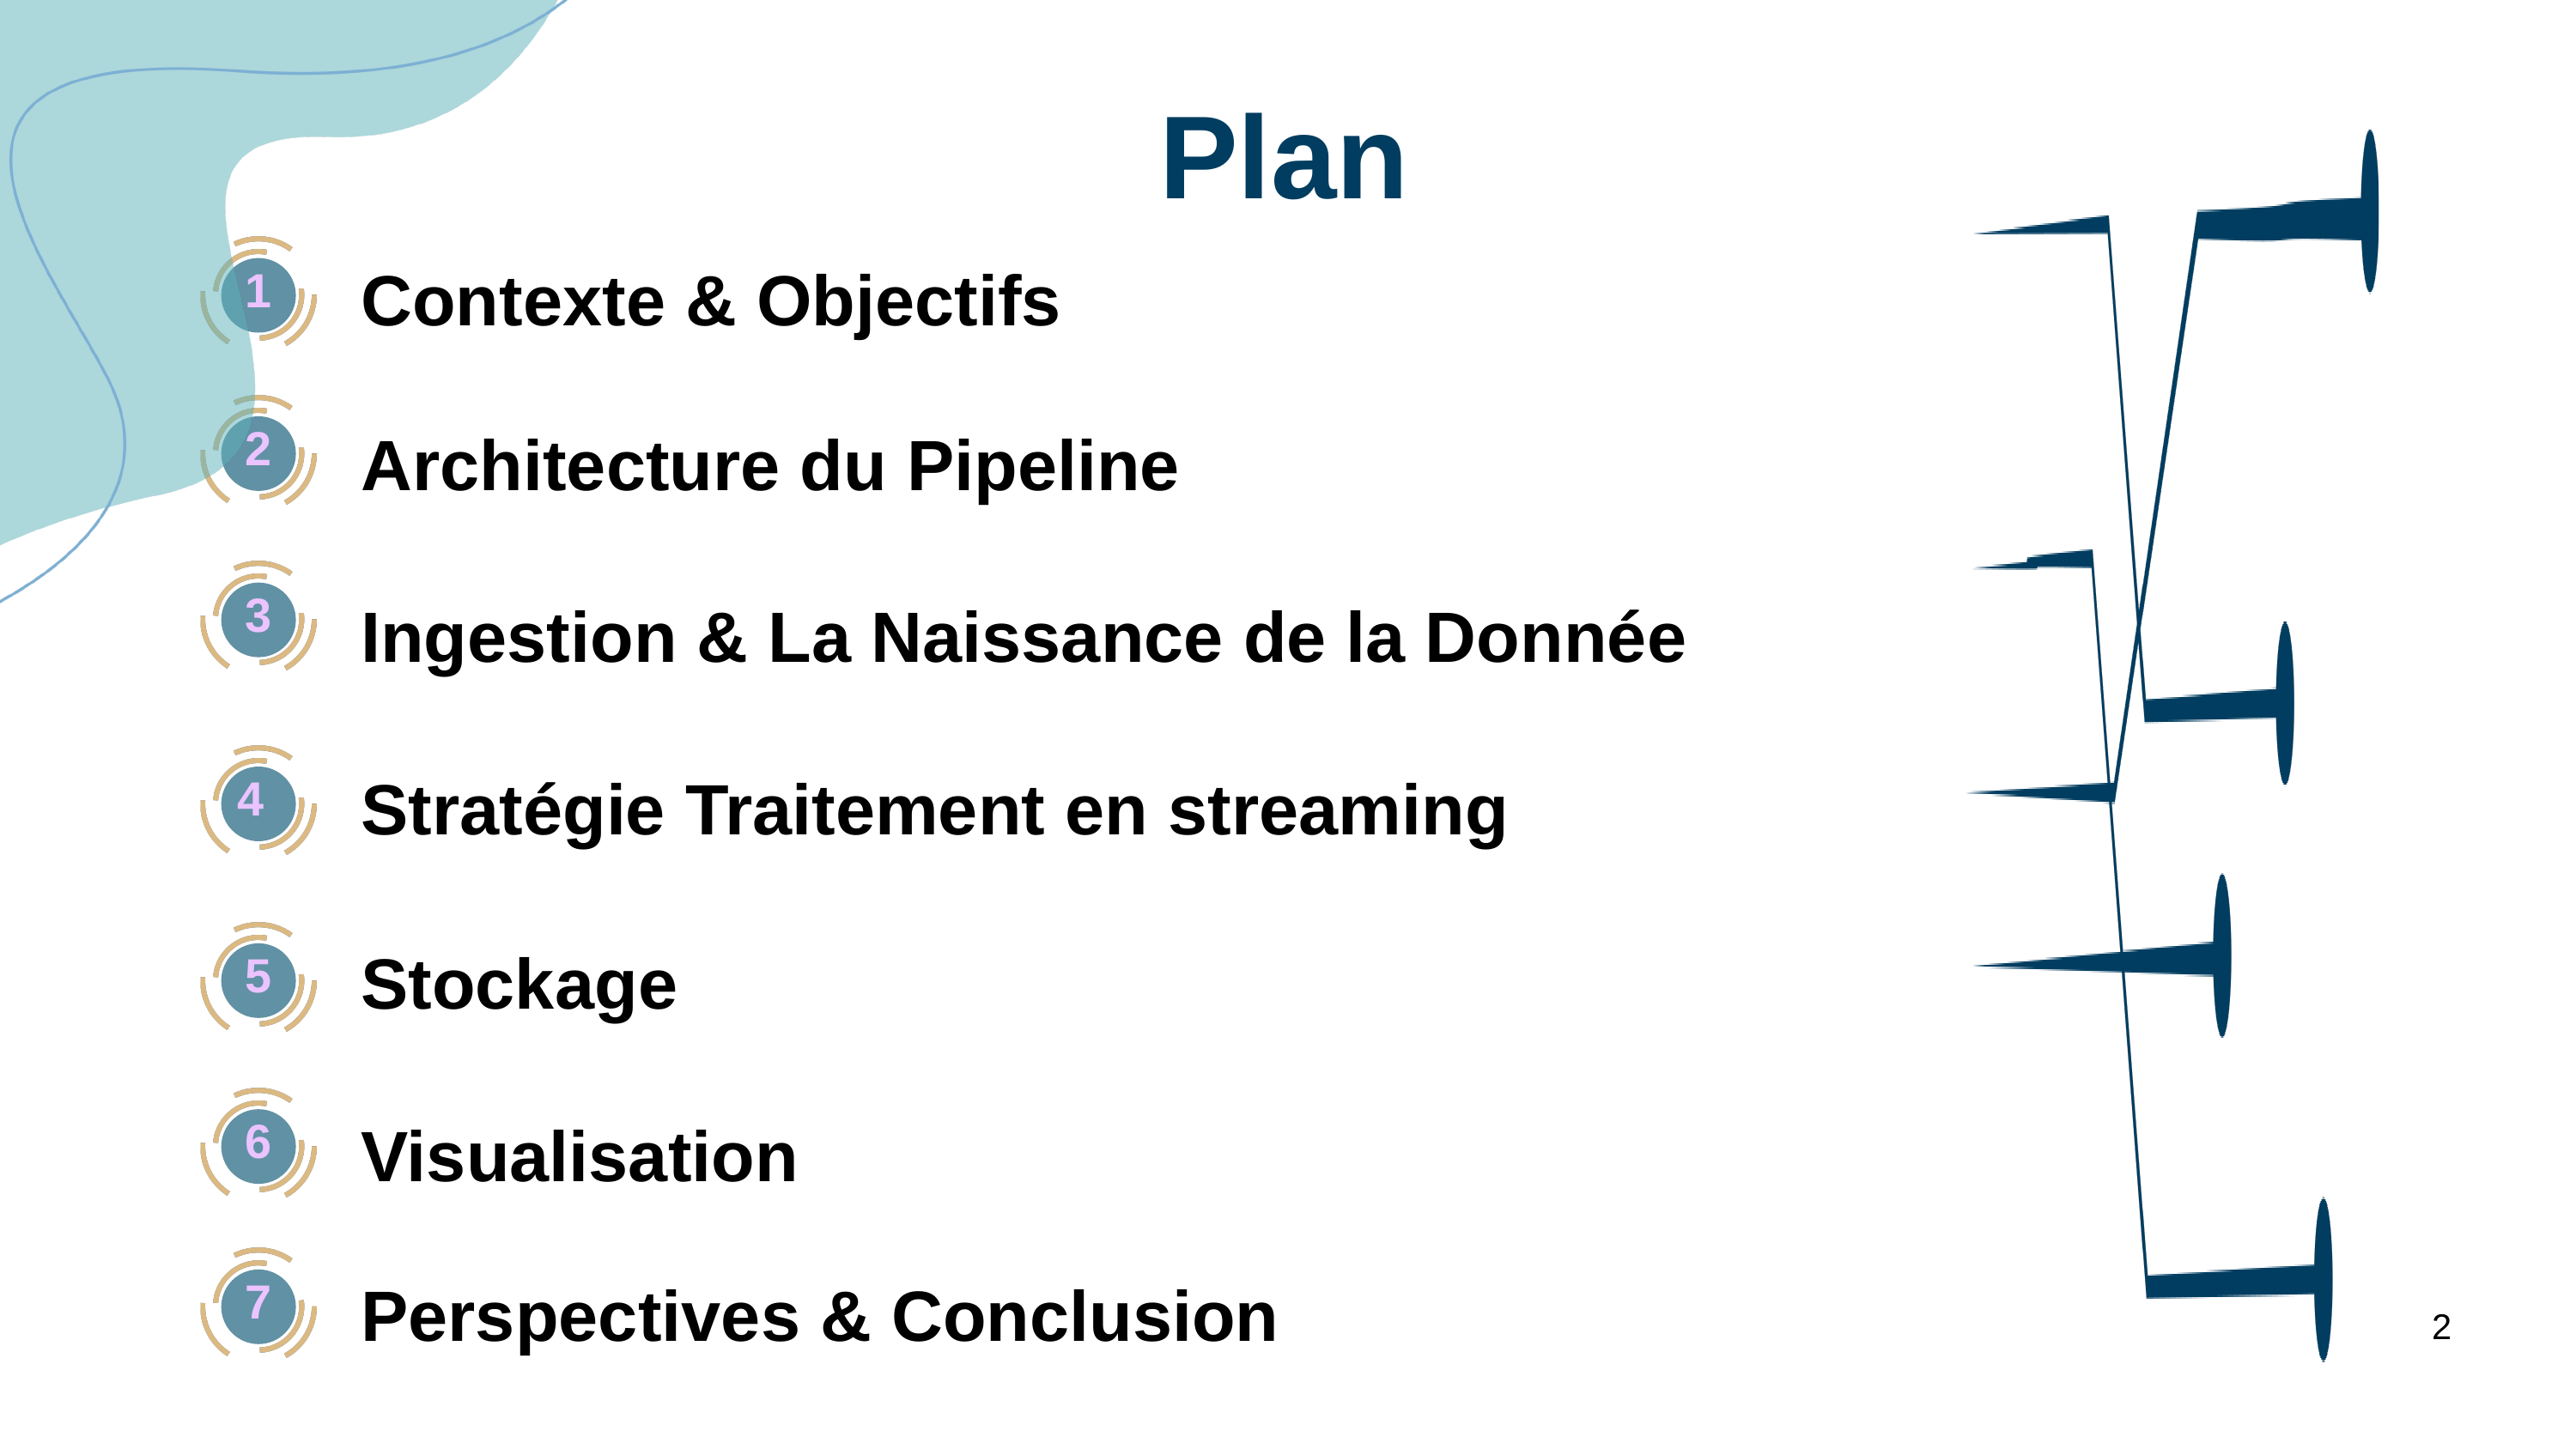

Plan

Contexte & Objectifs
1

Architecture du Pipeline
2

Ingestion & La Naissance de la Donnée
3

Stratégie Traitement en streaming

4

Stockage

5

6
Visualisation

7
Perspectives & Conclusion
2